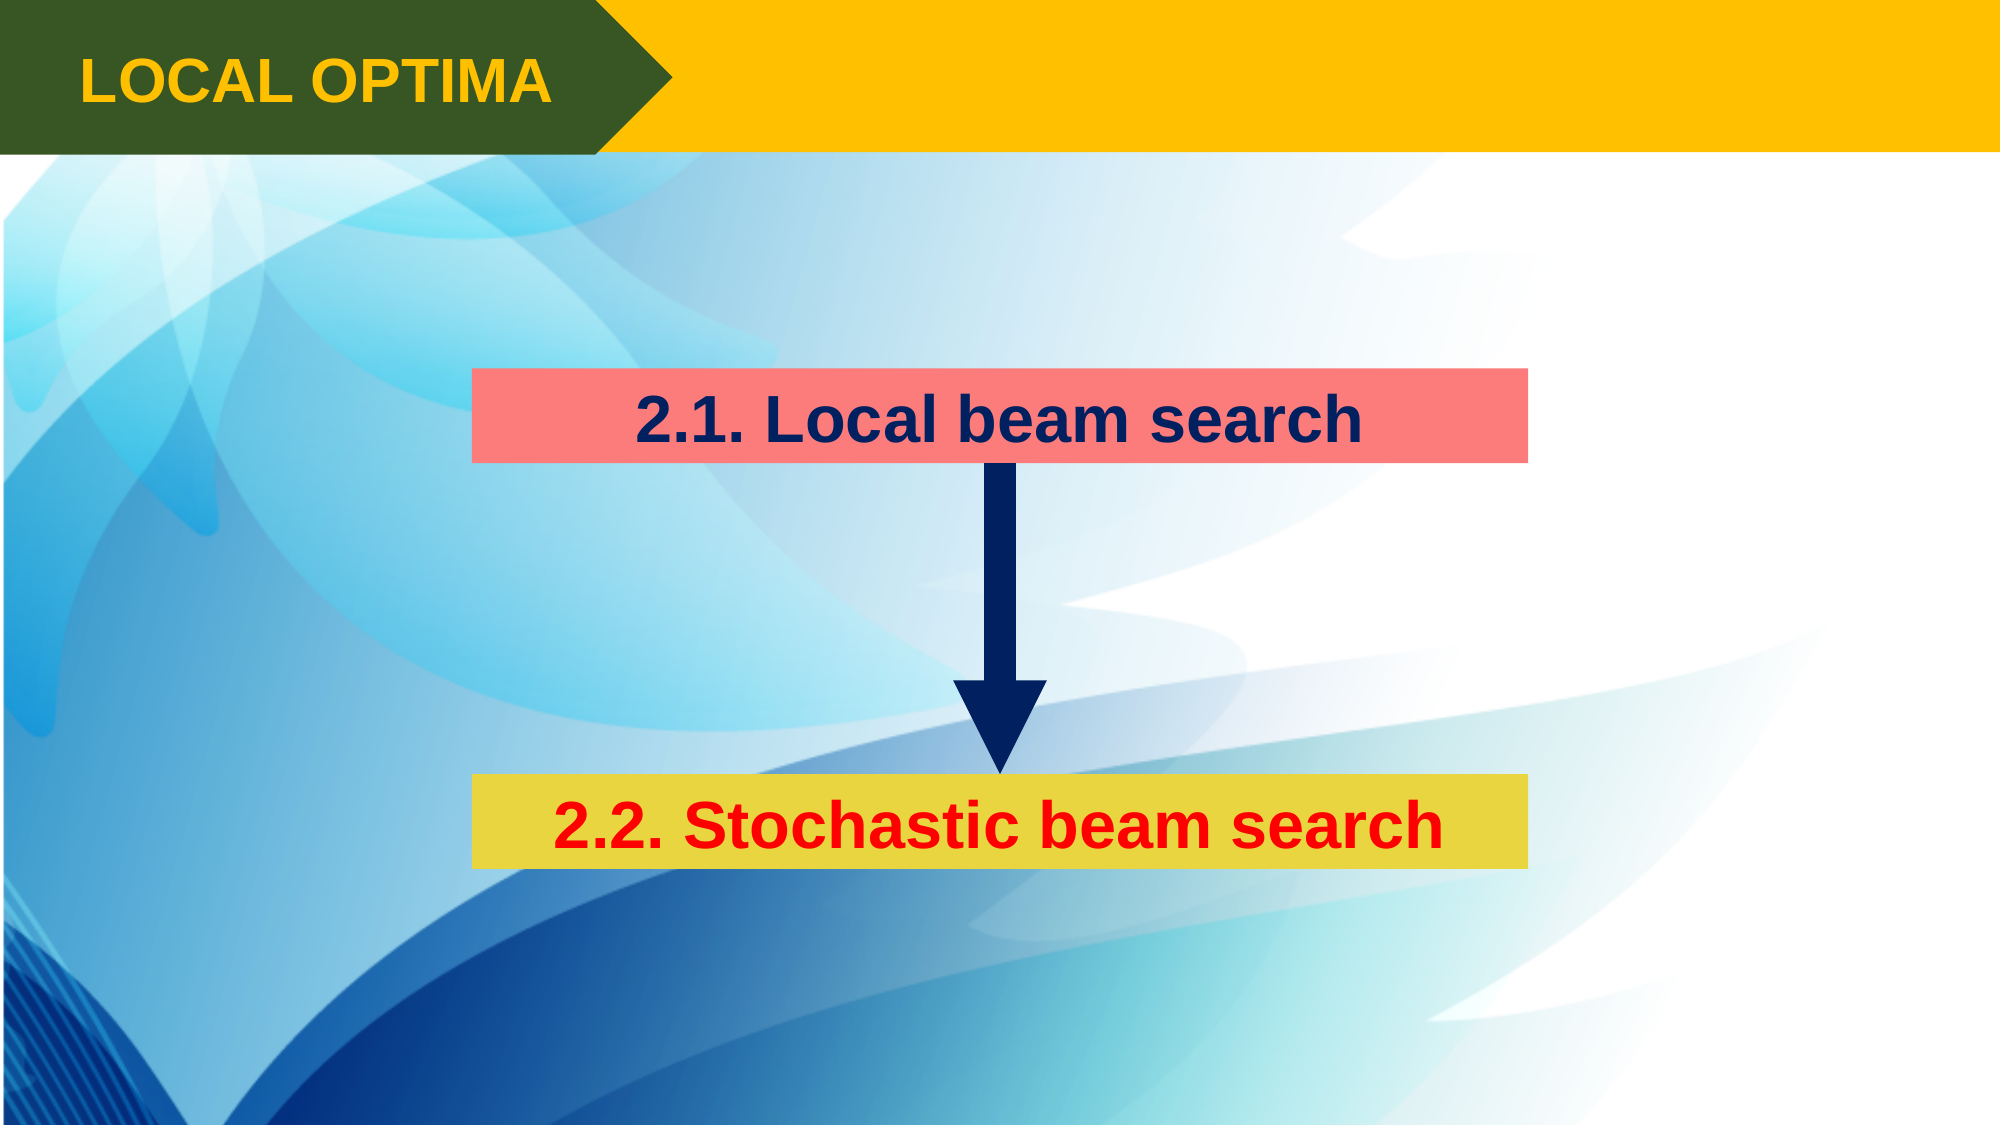

LOCAL OPTIMA
2.1. Local beam search
2.2. Stochastic beam search